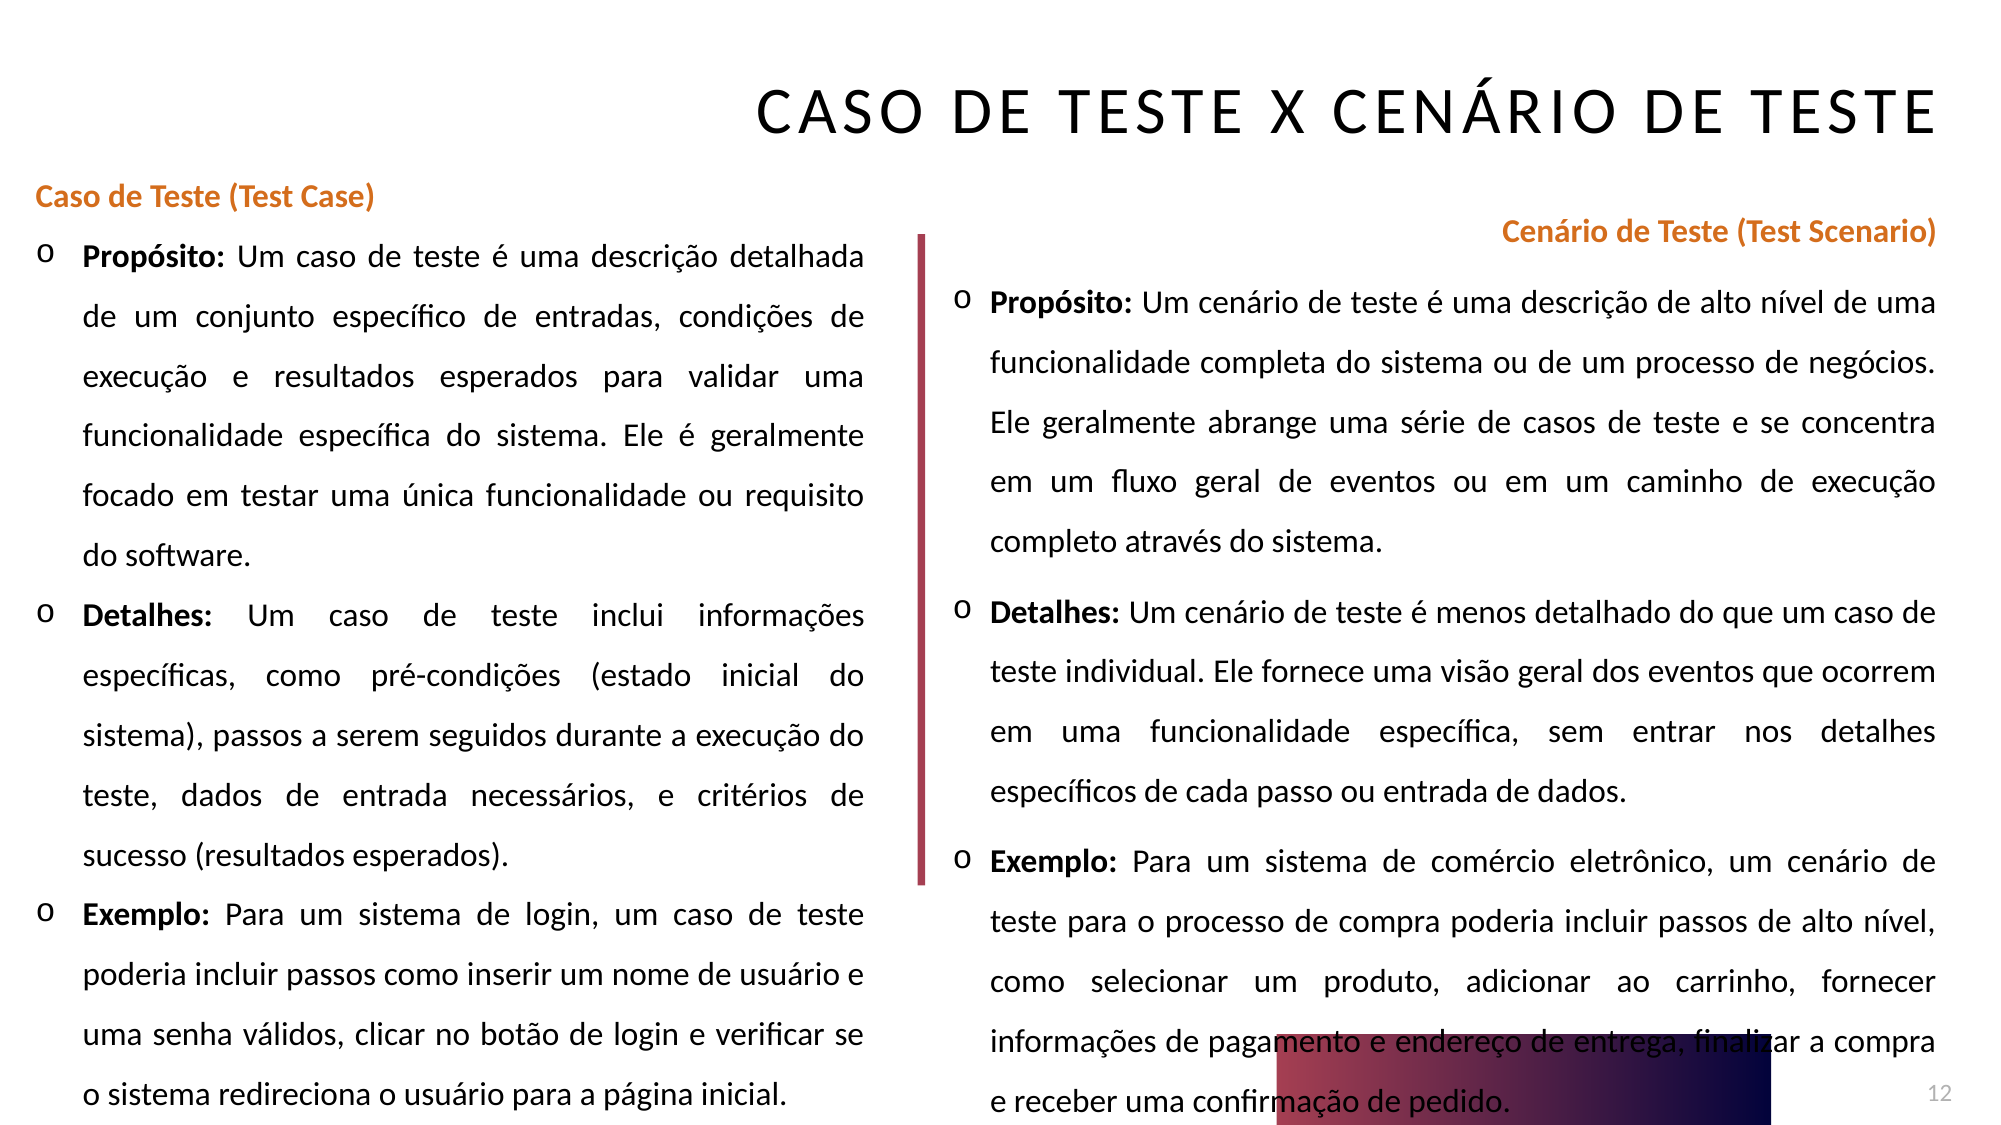

# Caso de Teste X Cenário de Teste
Caso de Teste (Test Case)
Propósito: Um caso de teste é uma descrição detalhada de um conjunto específico de entradas, condições de execução e resultados esperados para validar uma funcionalidade específica do sistema. Ele é geralmente focado em testar uma única funcionalidade ou requisito do software.
Detalhes: Um caso de teste inclui informações específicas, como pré-condições (estado inicial do sistema), passos a serem seguidos durante a execução do teste, dados de entrada necessários, e critérios de sucesso (resultados esperados).
Exemplo: Para um sistema de login, um caso de teste poderia incluir passos como inserir um nome de usuário e uma senha válidos, clicar no botão de login e verificar se o sistema redireciona o usuário para a página inicial.
Cenário de Teste (Test Scenario)
Propósito: Um cenário de teste é uma descrição de alto nível de uma funcionalidade completa do sistema ou de um processo de negócios. Ele geralmente abrange uma série de casos de teste e se concentra em um fluxo geral de eventos ou em um caminho de execução completo através do sistema.
Detalhes: Um cenário de teste é menos detalhado do que um caso de teste individual. Ele fornece uma visão geral dos eventos que ocorrem em uma funcionalidade específica, sem entrar nos detalhes específicos de cada passo ou entrada de dados.
Exemplo: Para um sistema de comércio eletrônico, um cenário de teste para o processo de compra poderia incluir passos de alto nível, como selecionar um produto, adicionar ao carrinho, fornecer informações de pagamento e endereço de entrega, finalizar a compra e receber uma confirmação de pedido.

12